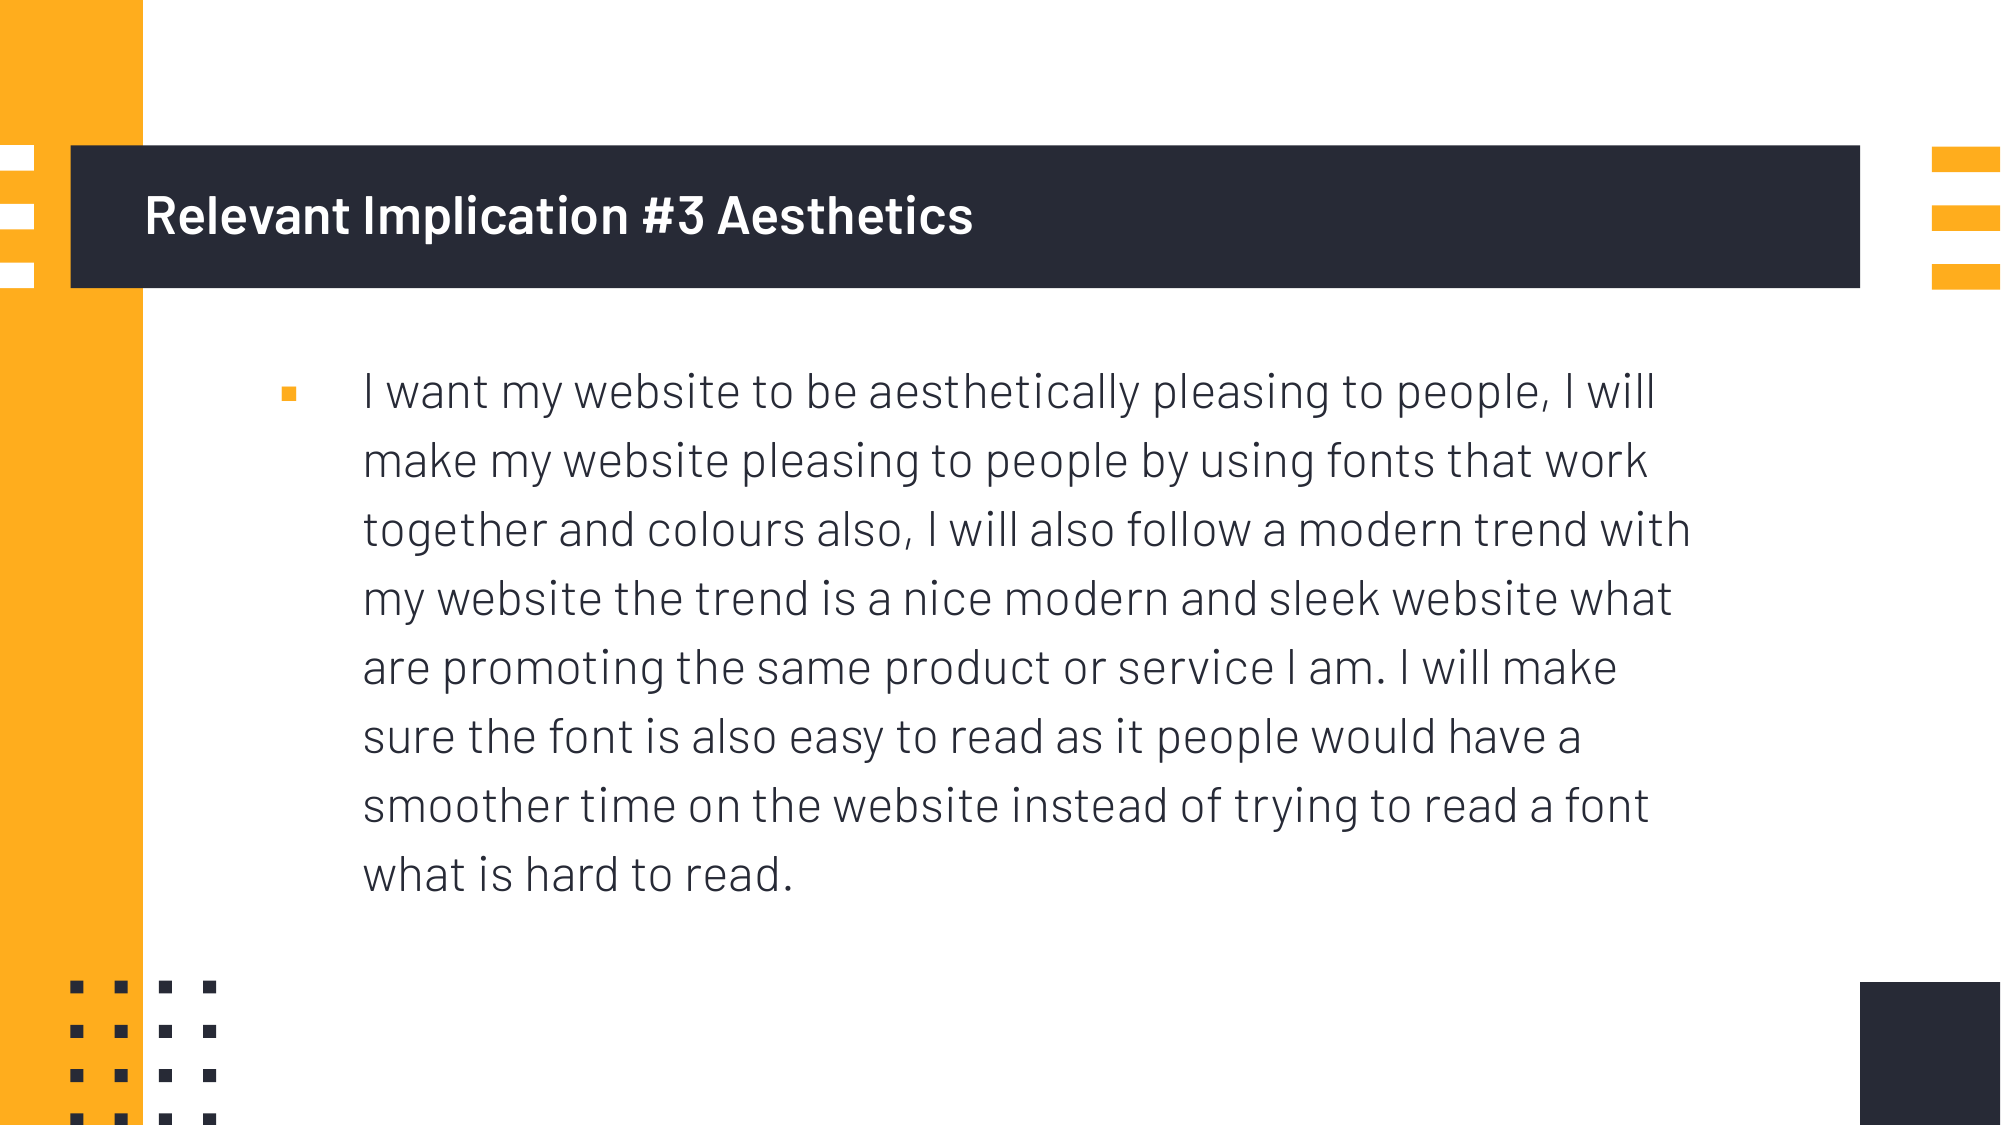

# Relevant Implication #3 Aesthetics
I want my website to be aesthetically pleasing to people, I will make my website pleasing to people by using fonts that work together and colours also, I will also follow a modern trend with my website the trend is a nice modern and sleek website what are promoting the same product or service I am. I will make sure the font is also easy to read as it people would have a smoother time on the website instead of trying to read a font what is hard to read.